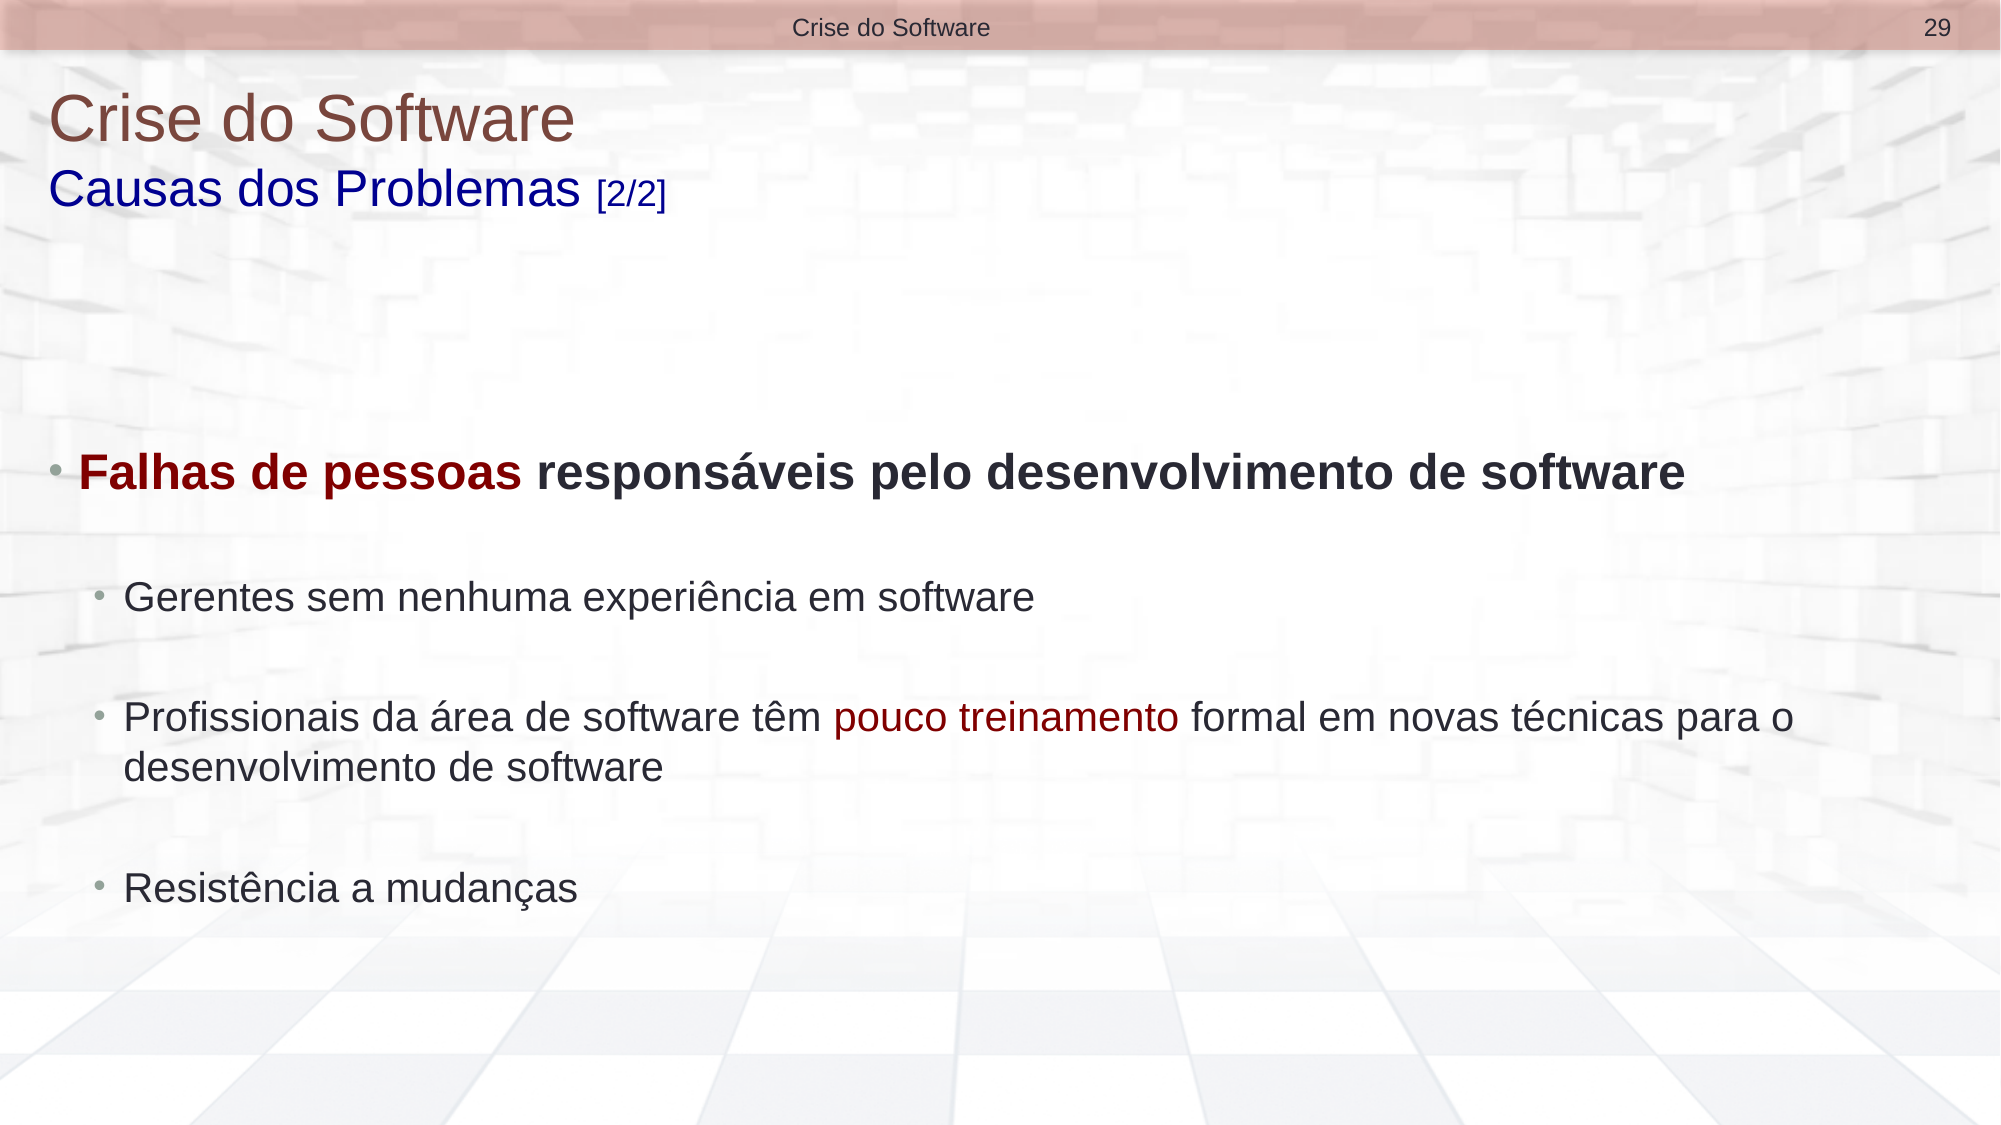

29
Crise do Software
# Crise do Software Causas dos Problemas [2/2]
Falhas de pessoas responsáveis pelo desenvolvimento de software

Gerentes sem nenhuma experiência em software

Profissionais da área de software têm pouco treinamento formal em novas técnicas para o desenvolvimento de software

Resistência a mudanças